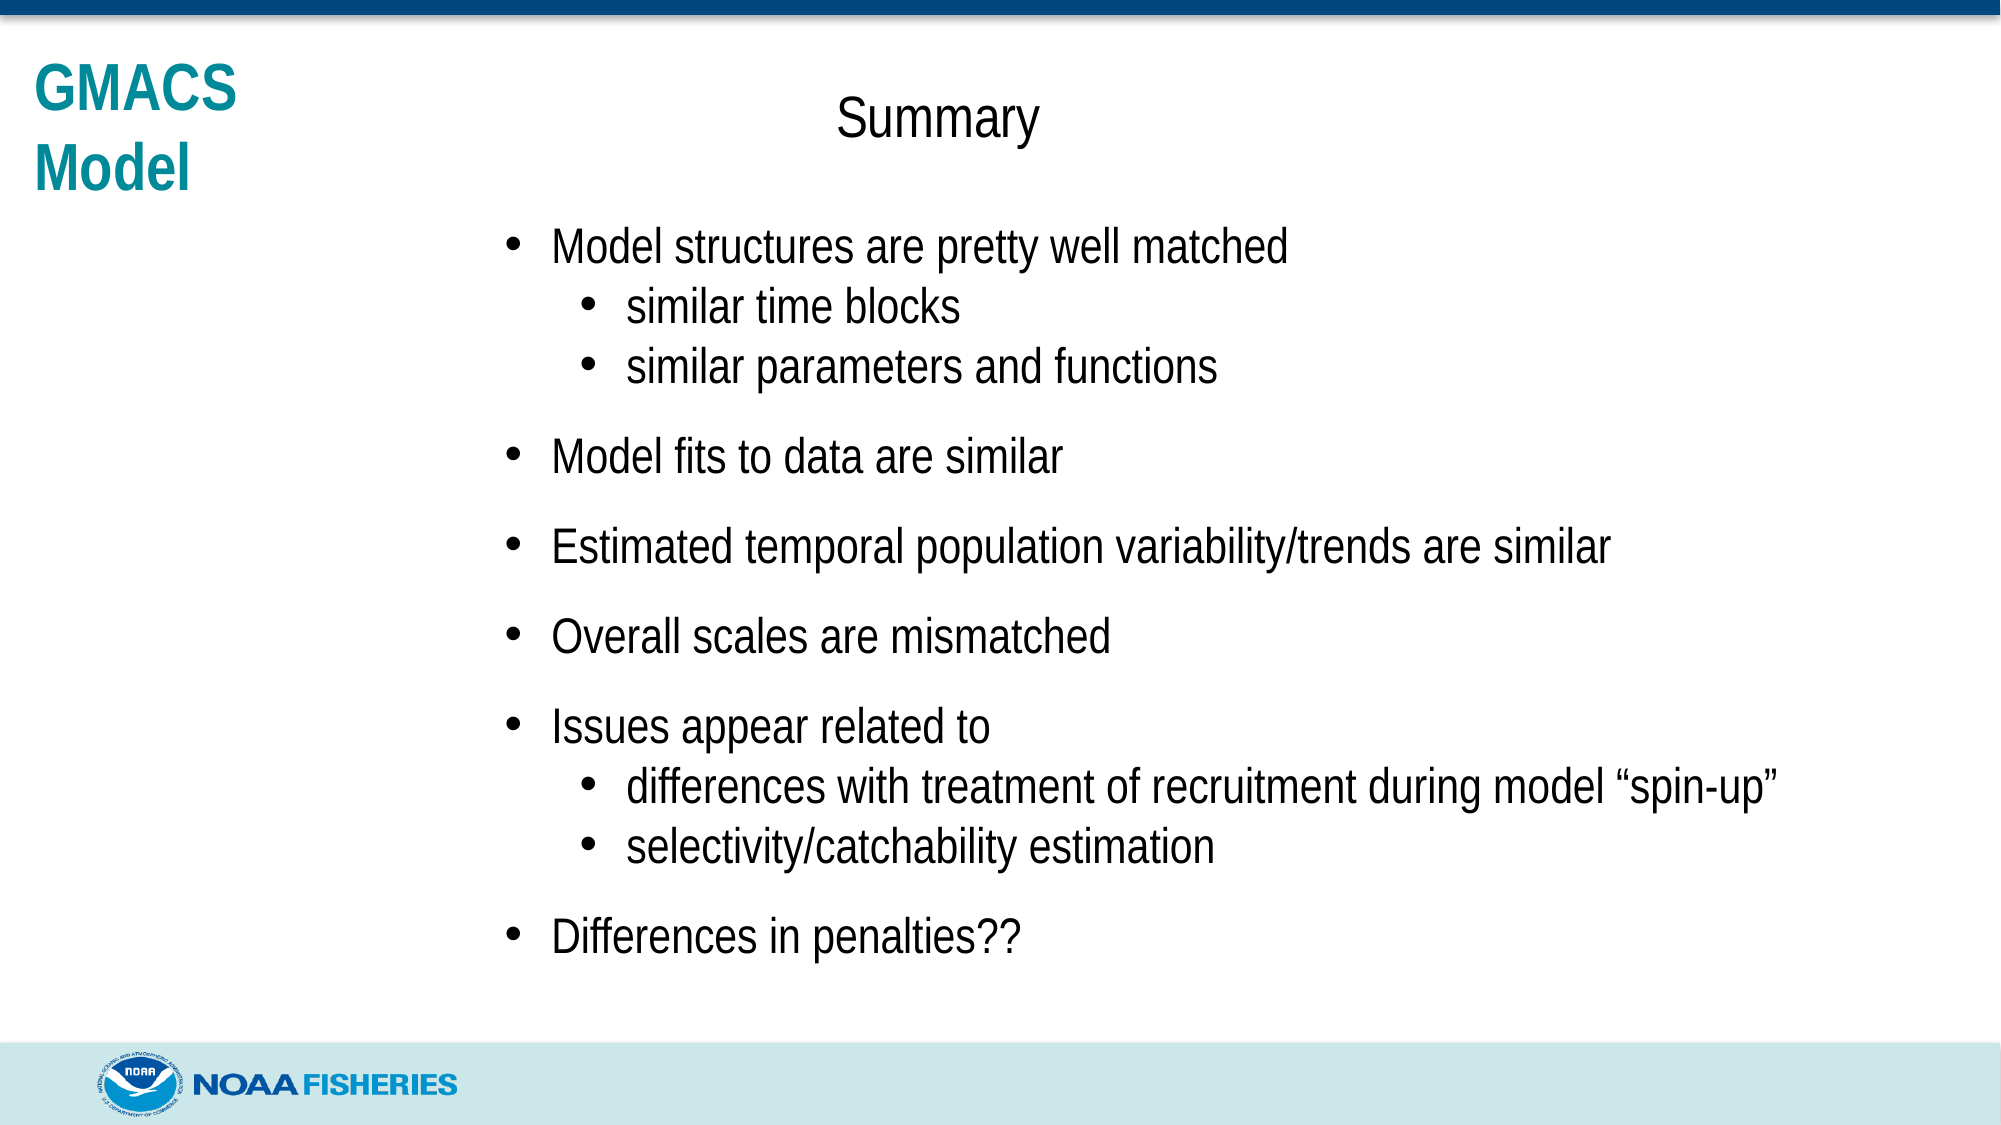

# GMACS Model
Summary
Model structures are pretty well matched
similar time blocks
similar parameters and functions
Model fits to data are similar
Estimated temporal population variability/trends are similar
Overall scales are mismatched
Issues appear related to
differences with treatment of recruitment during model “spin-up”
selectivity/catchability estimation
Differences in penalties??